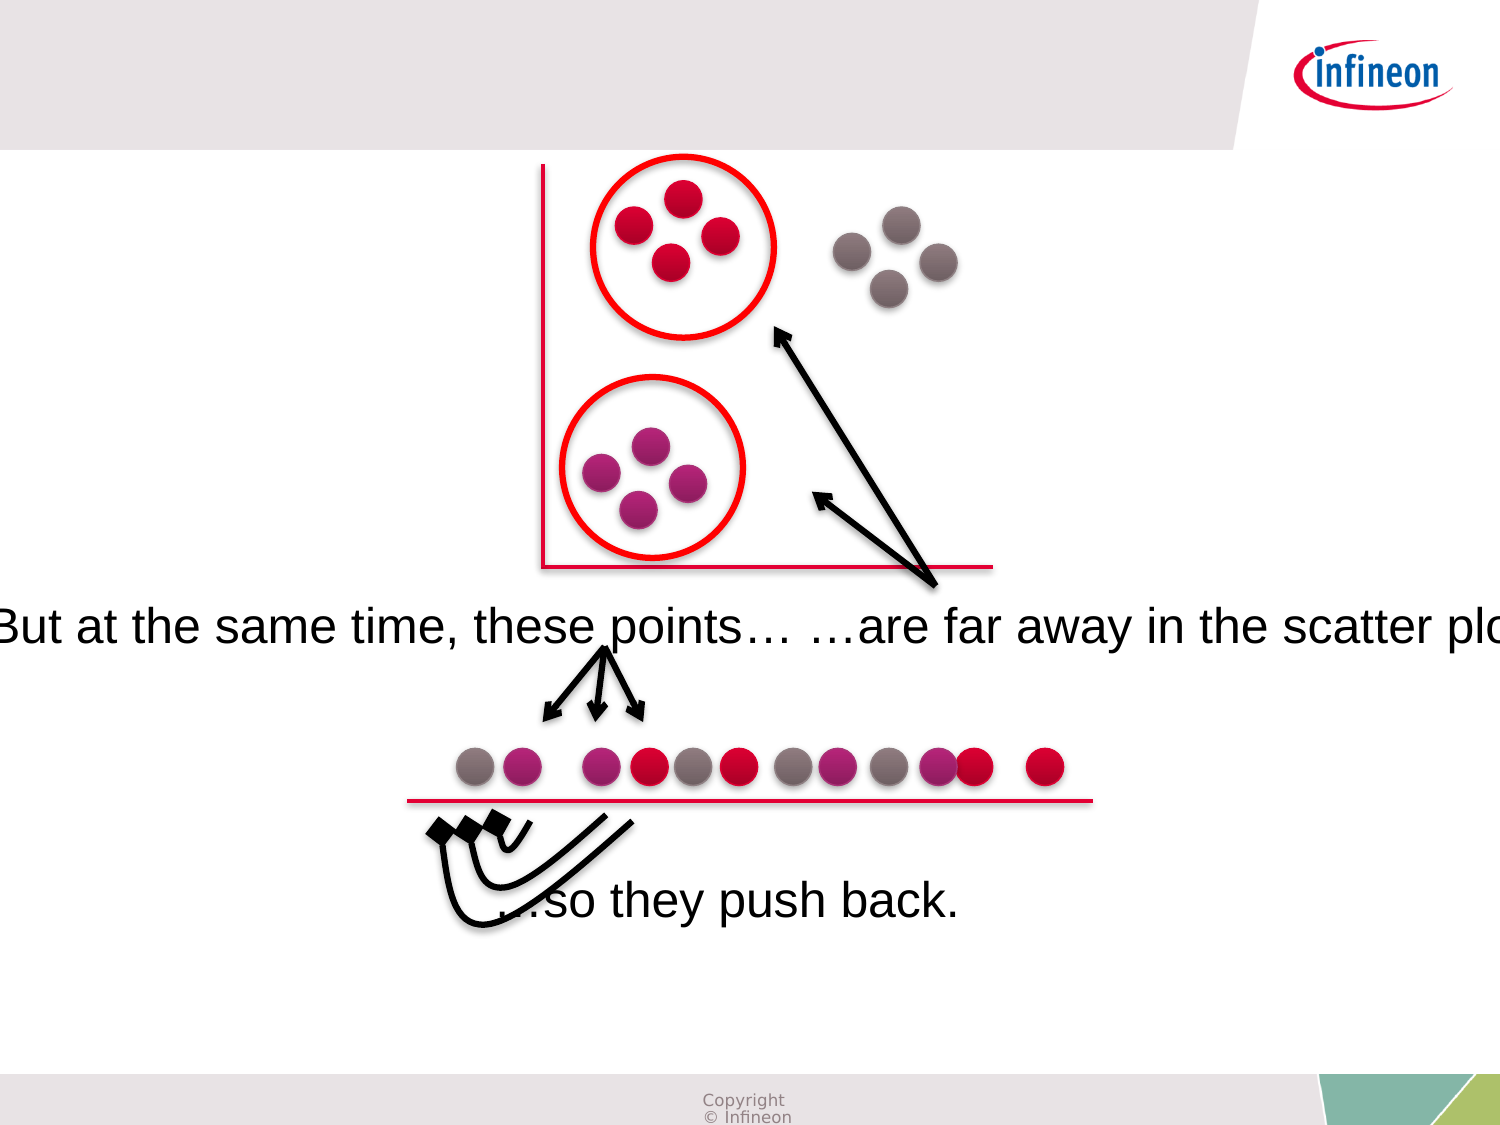

But at the same time, these points… …are far away in the scatter plot…

…so they push back.
Copyright © Infineon Technologies AG 2019. All rights reserved.